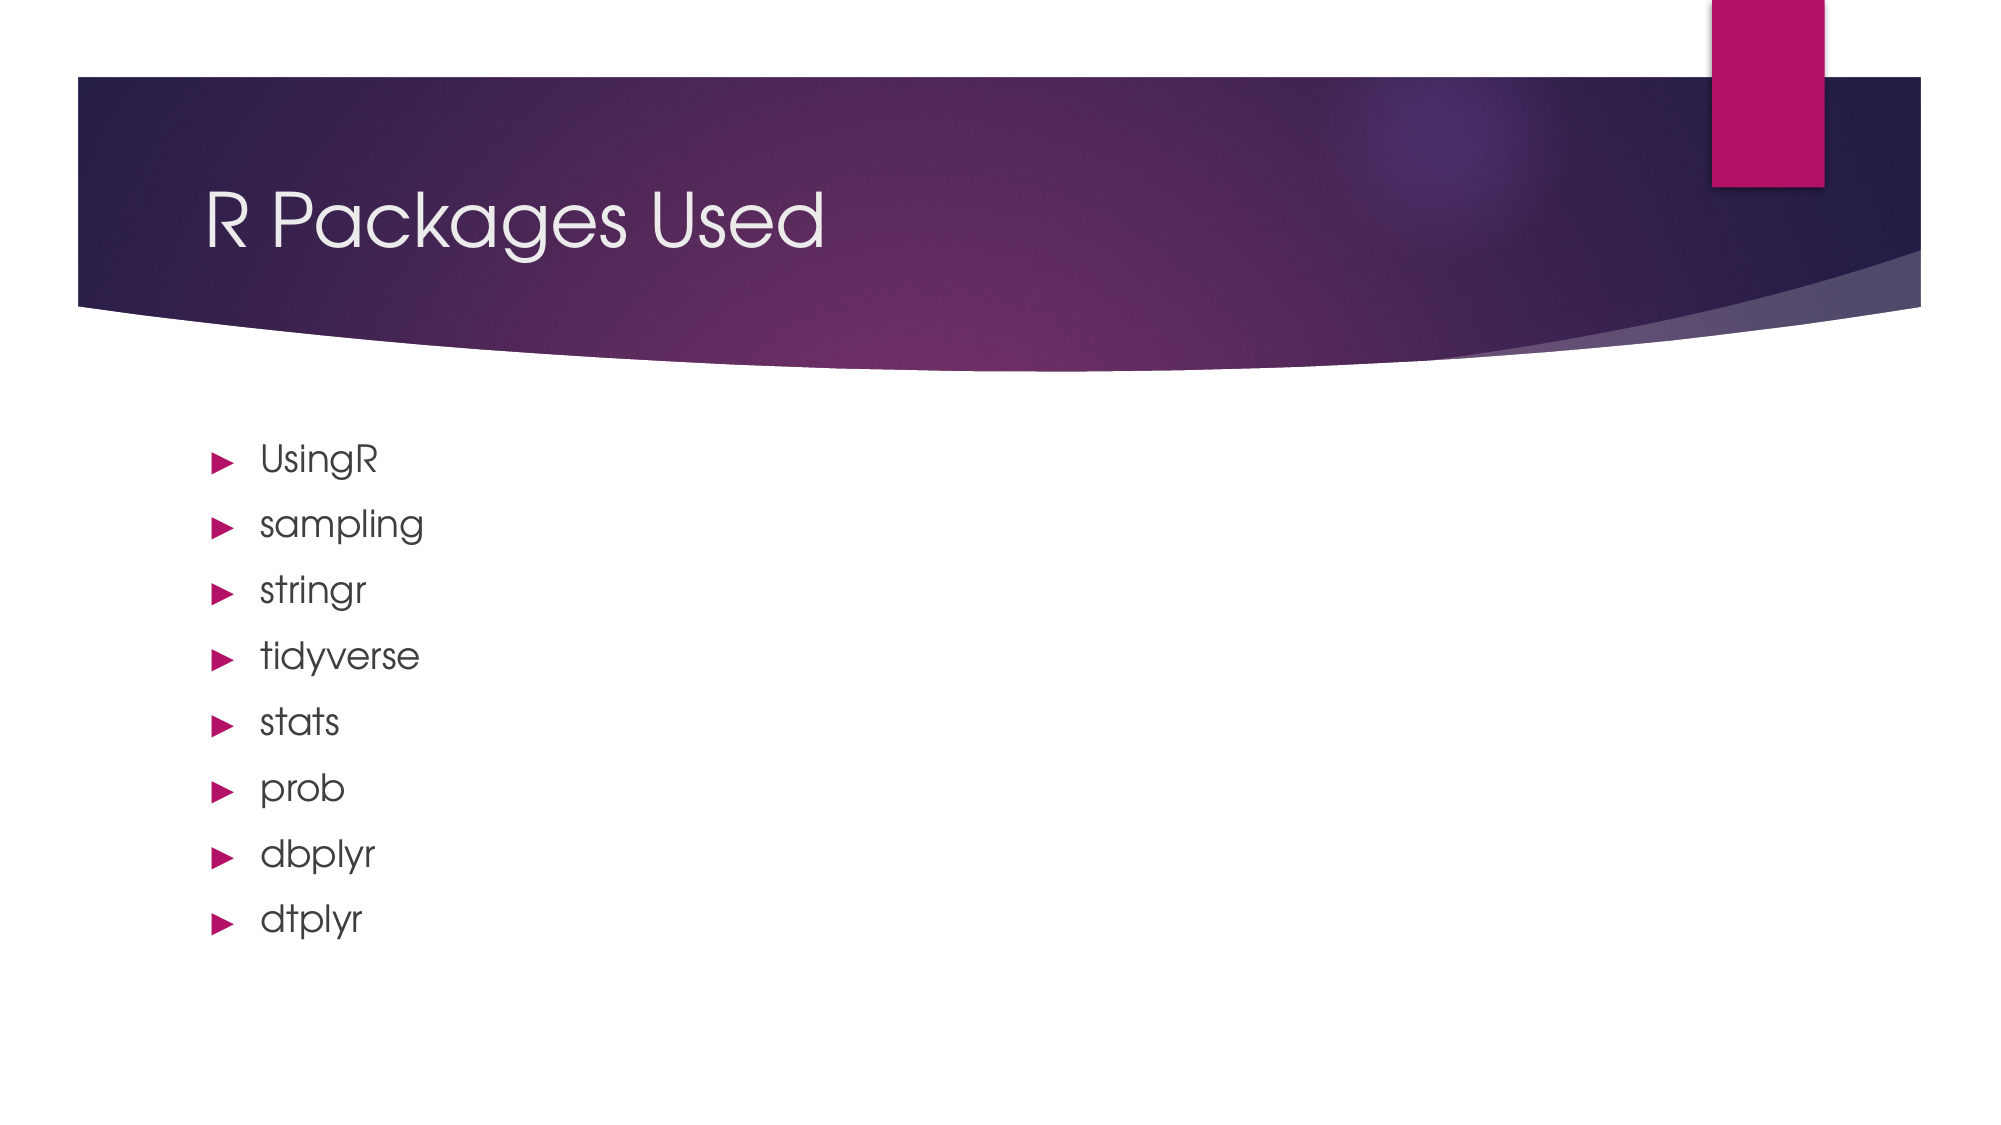

# R Packages Used
UsingR
sampling
stringr
tidyverse
stats
prob
dbplyr
dtplyr